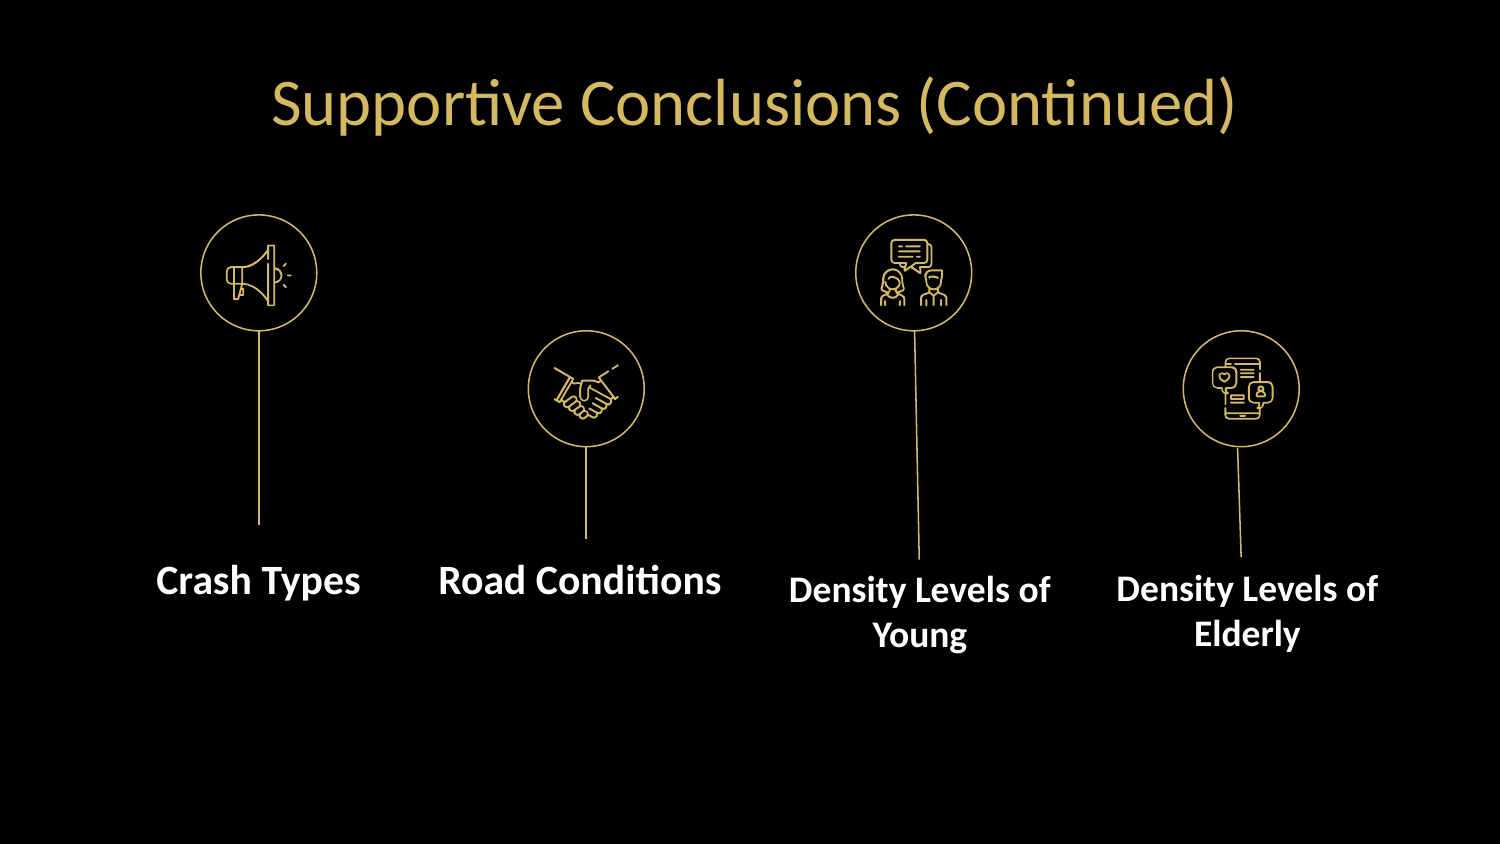

Supportive Conclusions (Continued)

Crash Types
Road Conditions
Density Levels of Elderly
Density Levels of Young